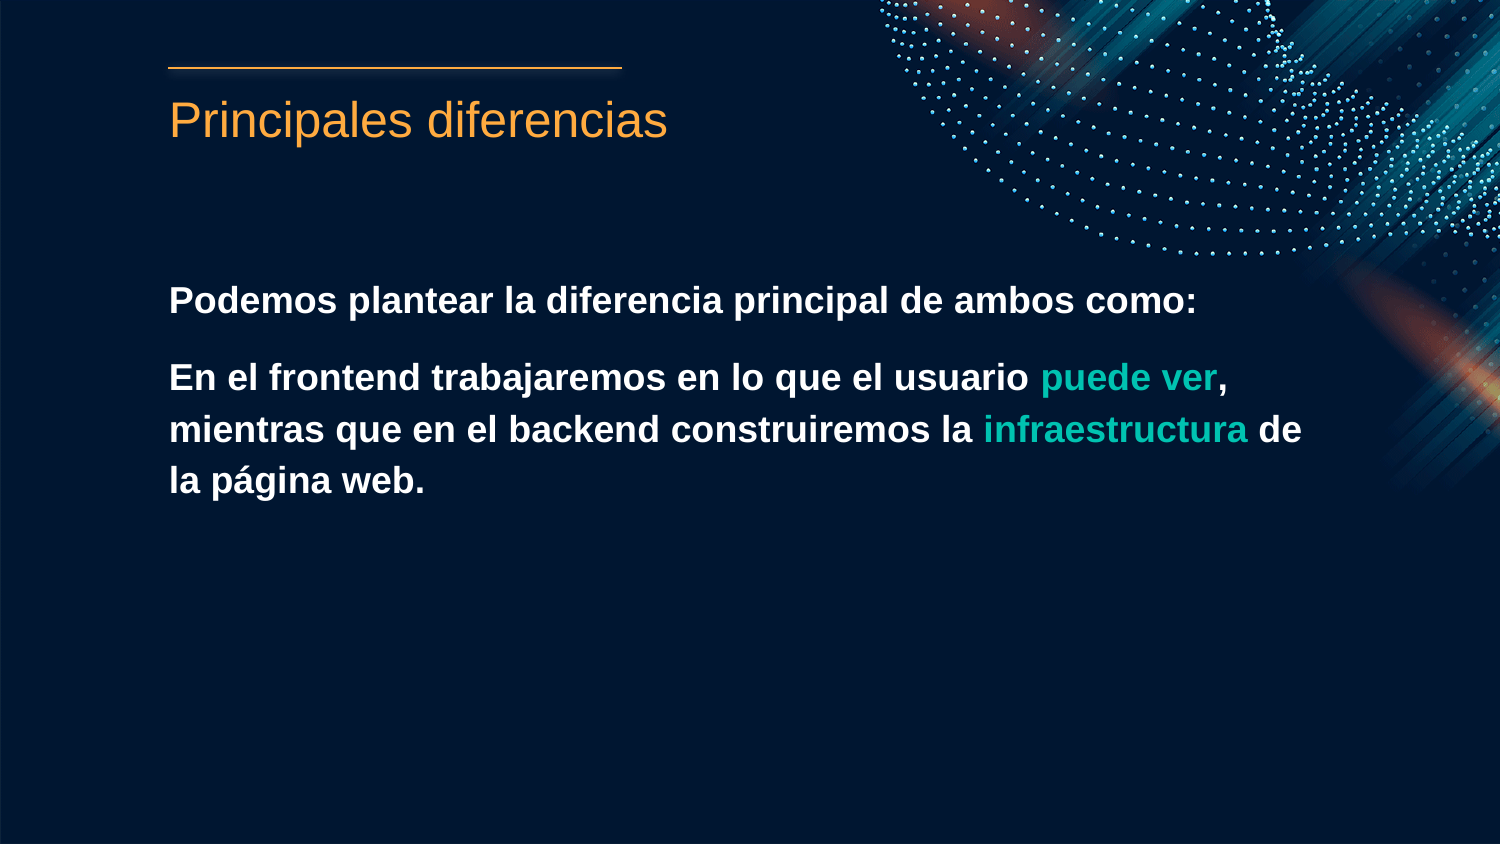

# Principales diferencias
Podemos plantear la diferencia principal de ambos como:
En el frontend trabajaremos en lo que el usuario puede ver, mientras que en el backend construiremos la infraestructura de la página web.